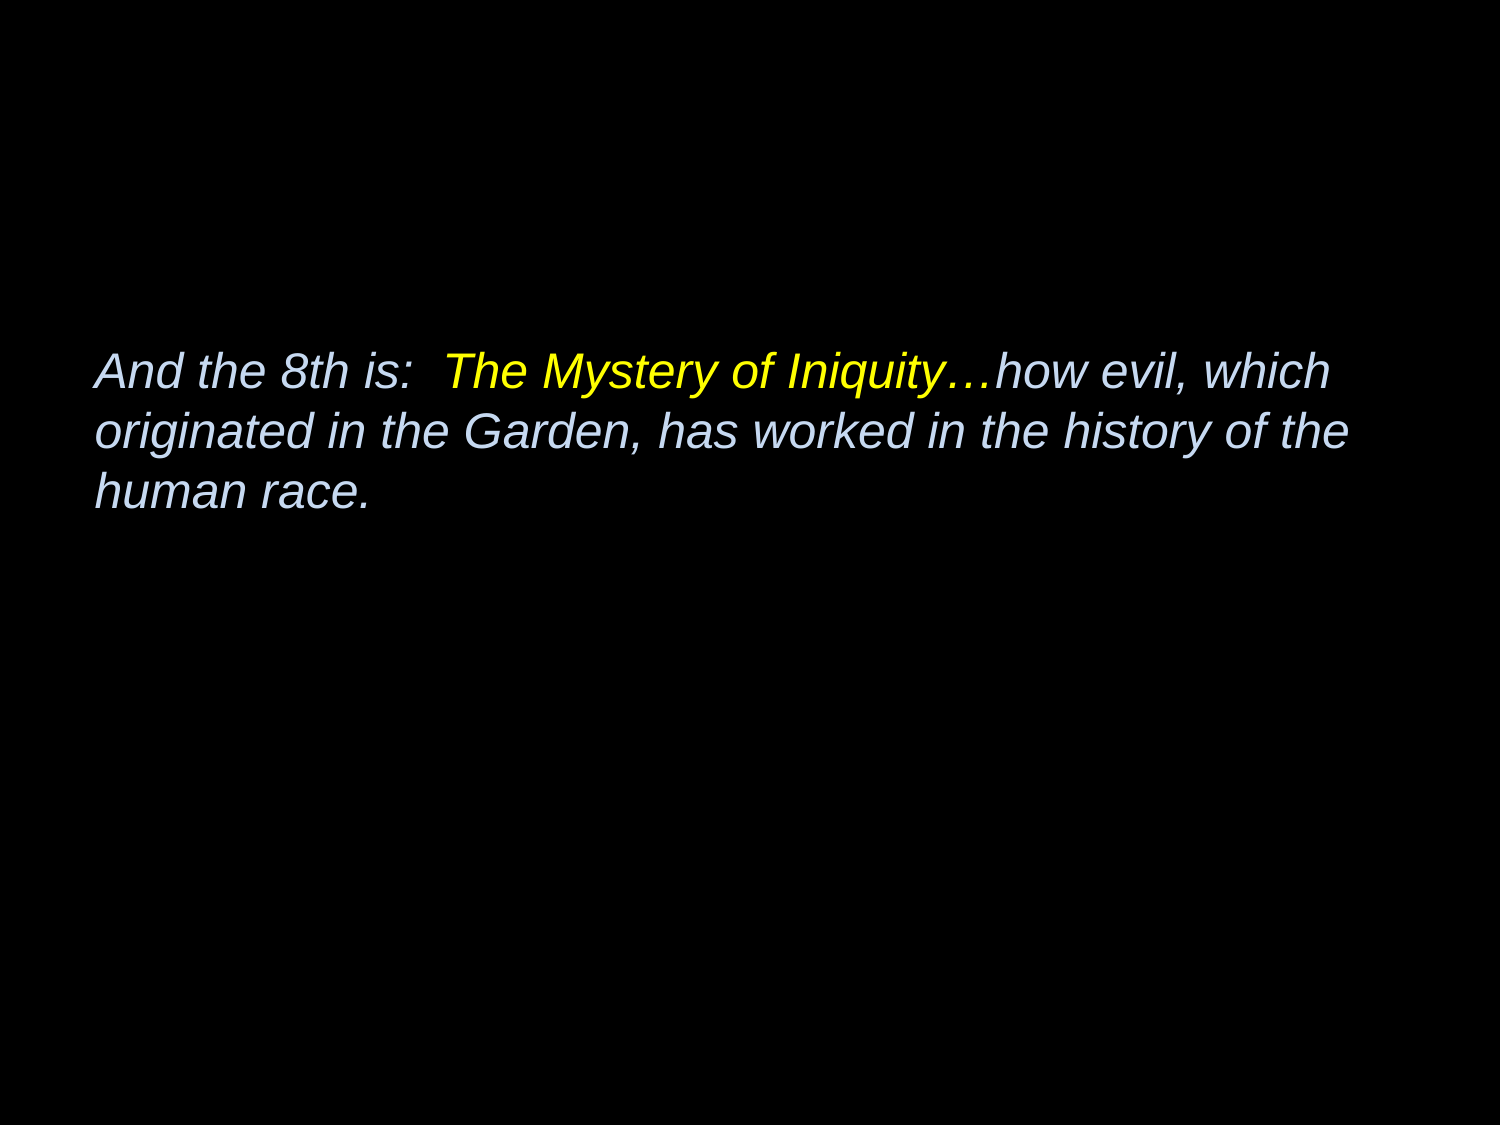

And the 8th is:  The Mystery of Iniquity…how evil, which originated in the Garden, has worked in the history of the human race.